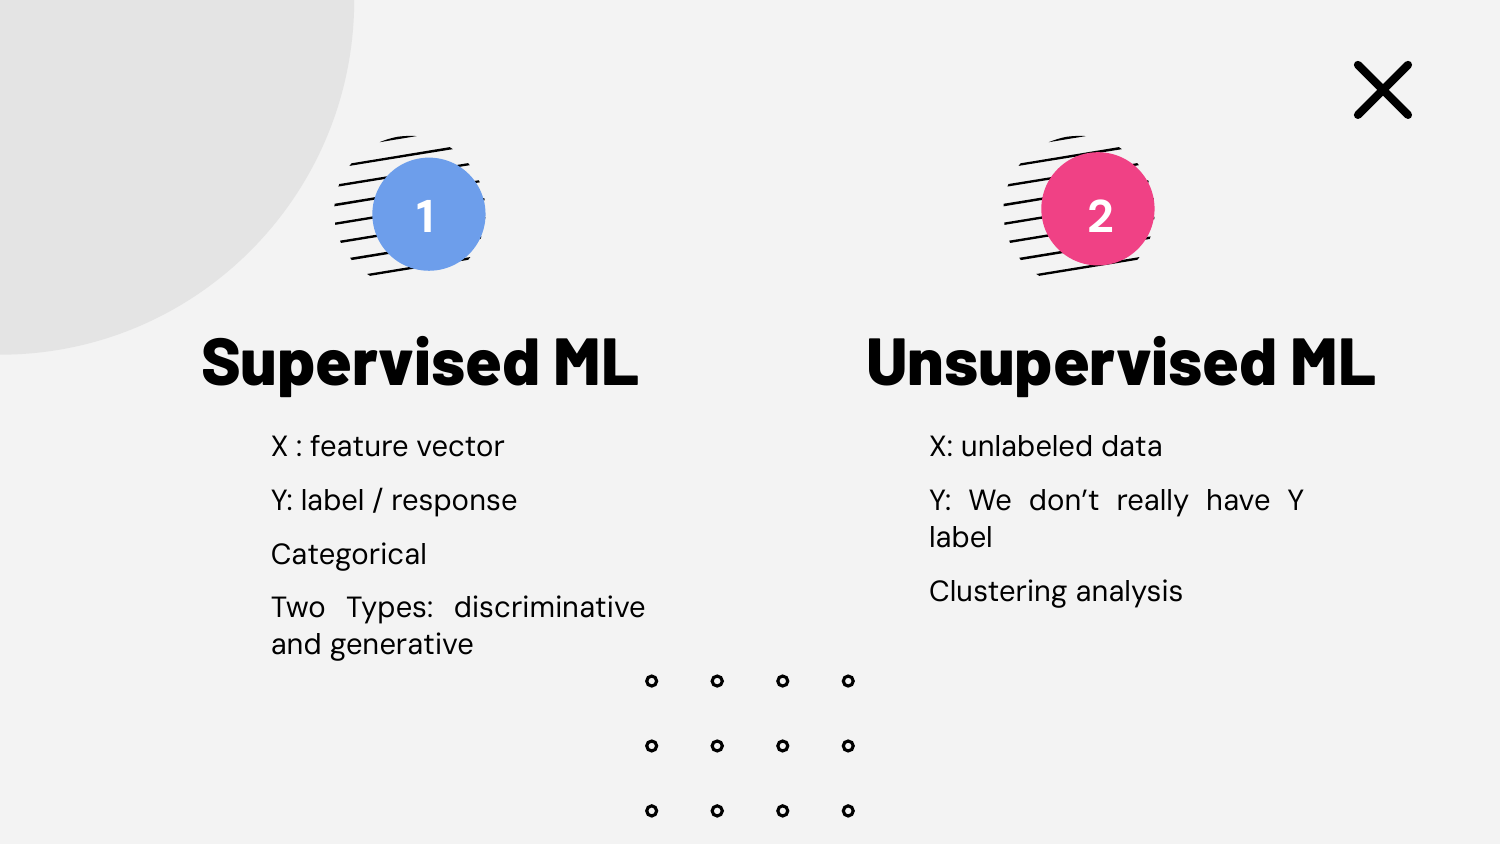

1
2
Supervised ML
Unsupervised ML
X : feature vector
Y: label / response
Categorical
Two Types: discriminative and generative

X: unlabeled data
Y: We don’t really have Y label
Clustering analysis